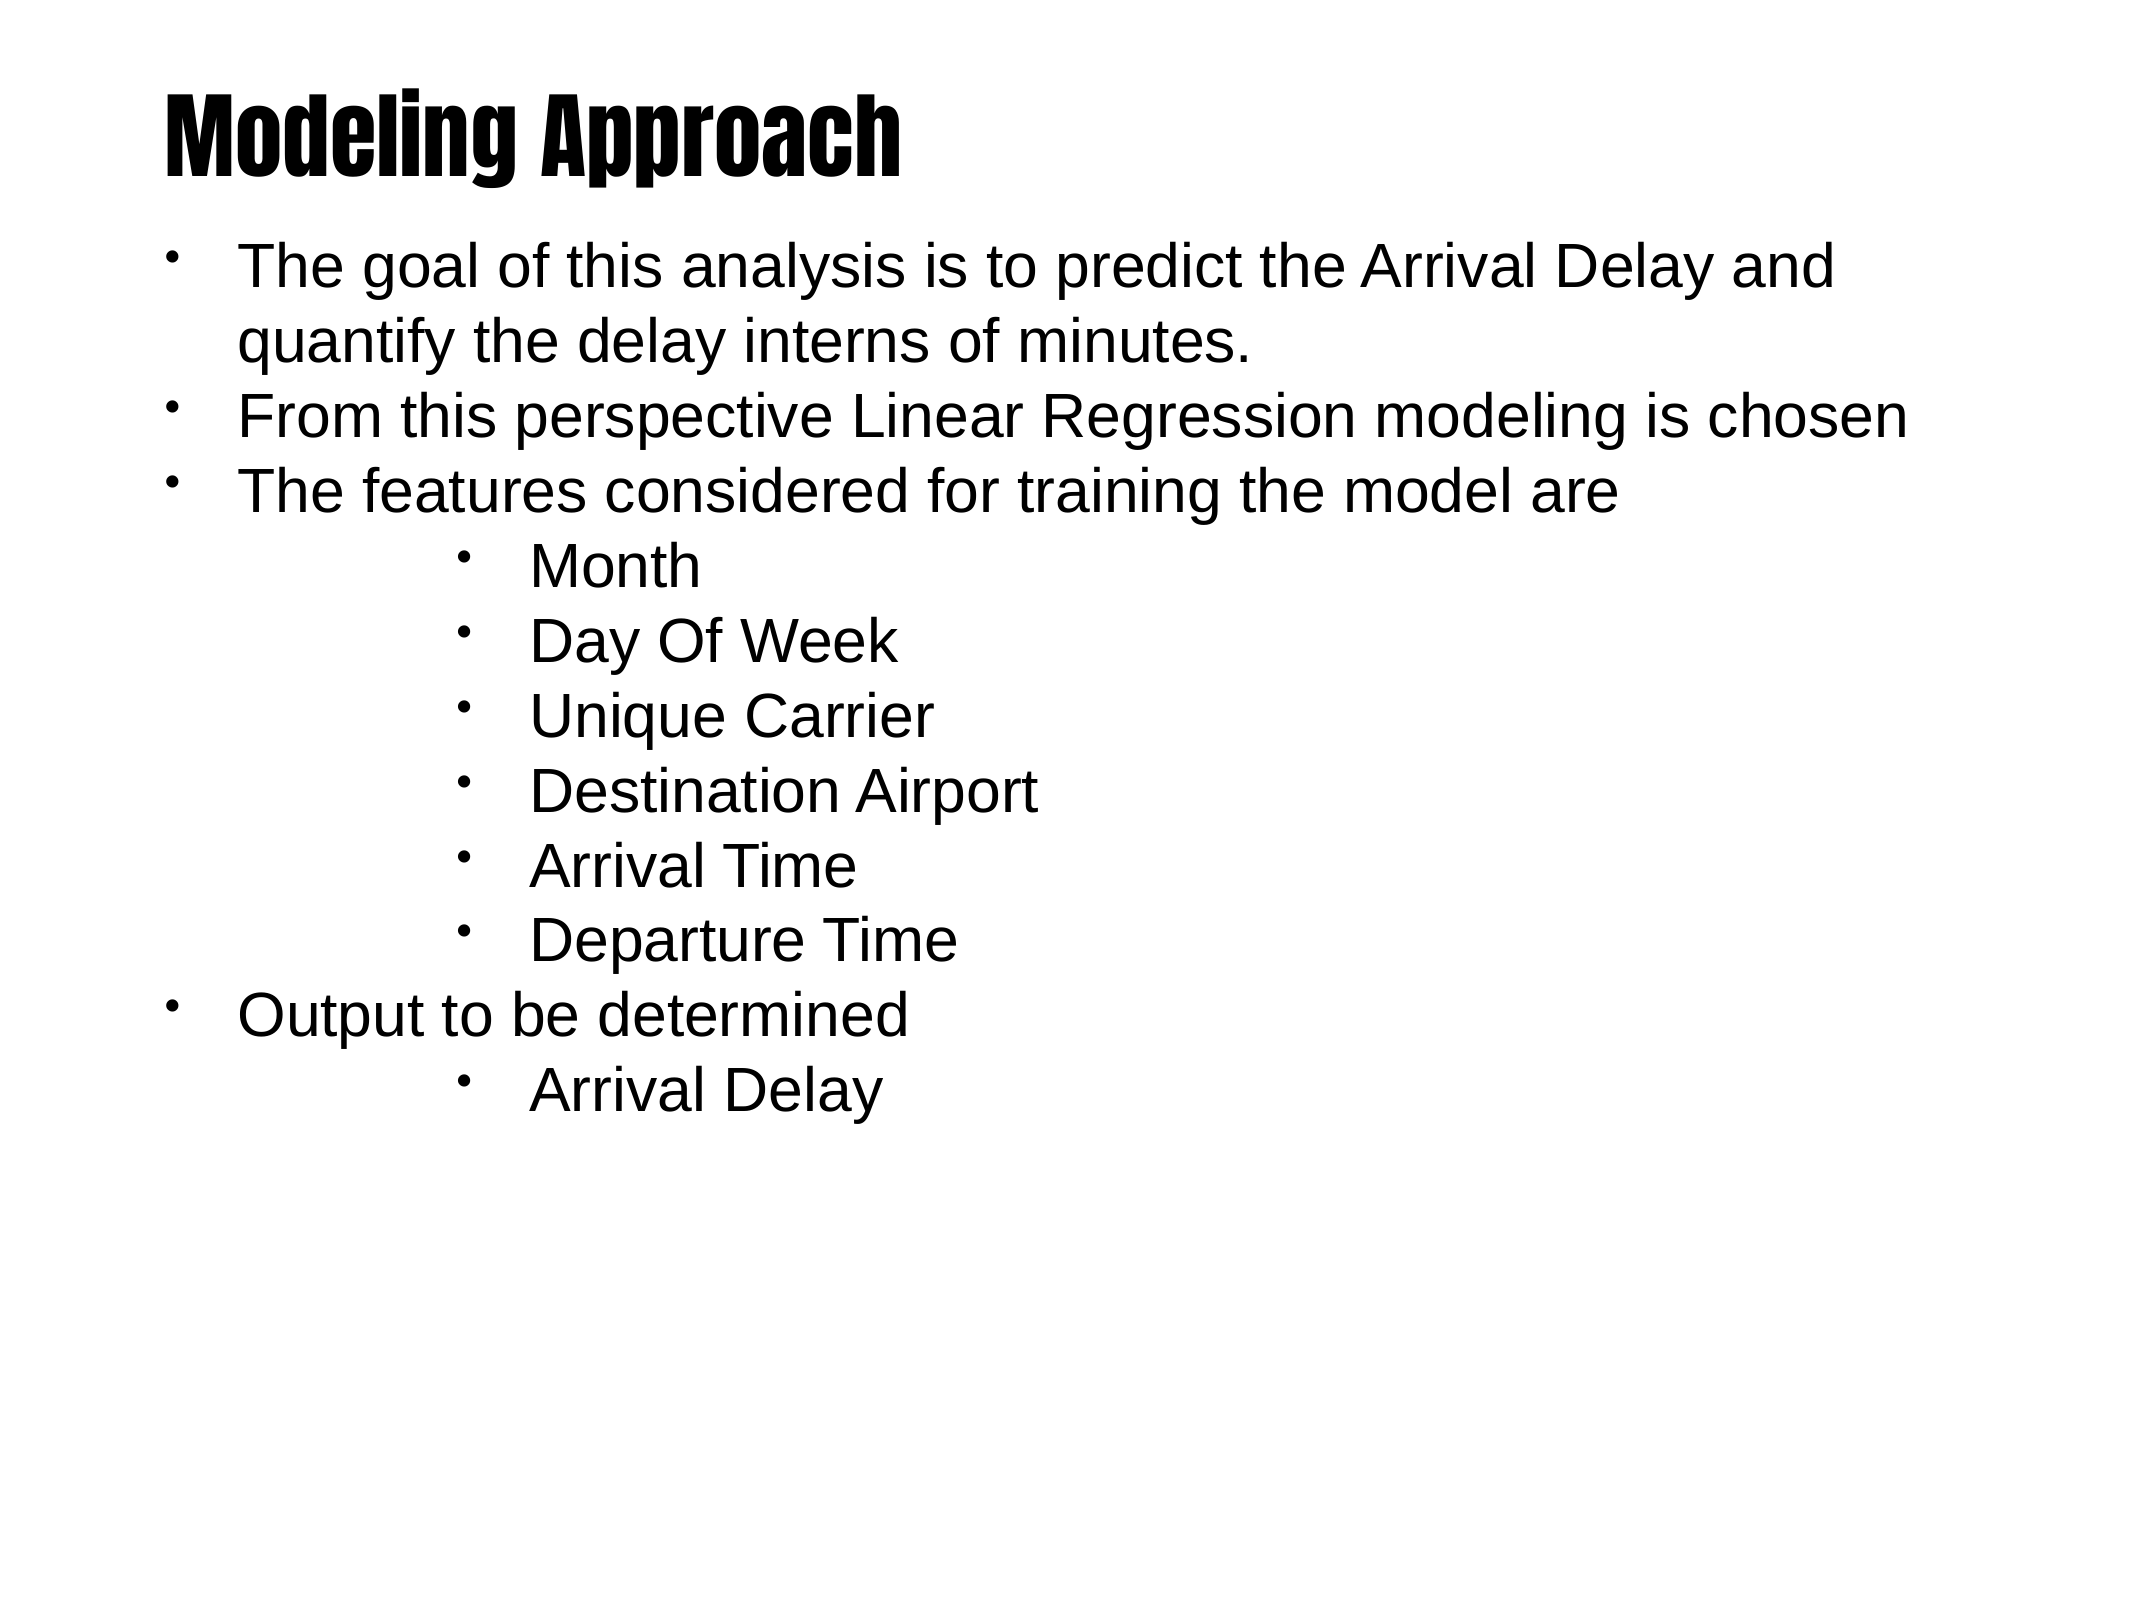

# Modeling Approach
The goal of this analysis is to predict the Arrival Delay and quantify the delay interns of minutes.
From this perspective Linear Regression modeling is chosen
The features considered for training the model are
Month
Day Of Week
Unique Carrier
Destination Airport
Arrival Time
Departure Time
Output to be determined
Arrival Delay